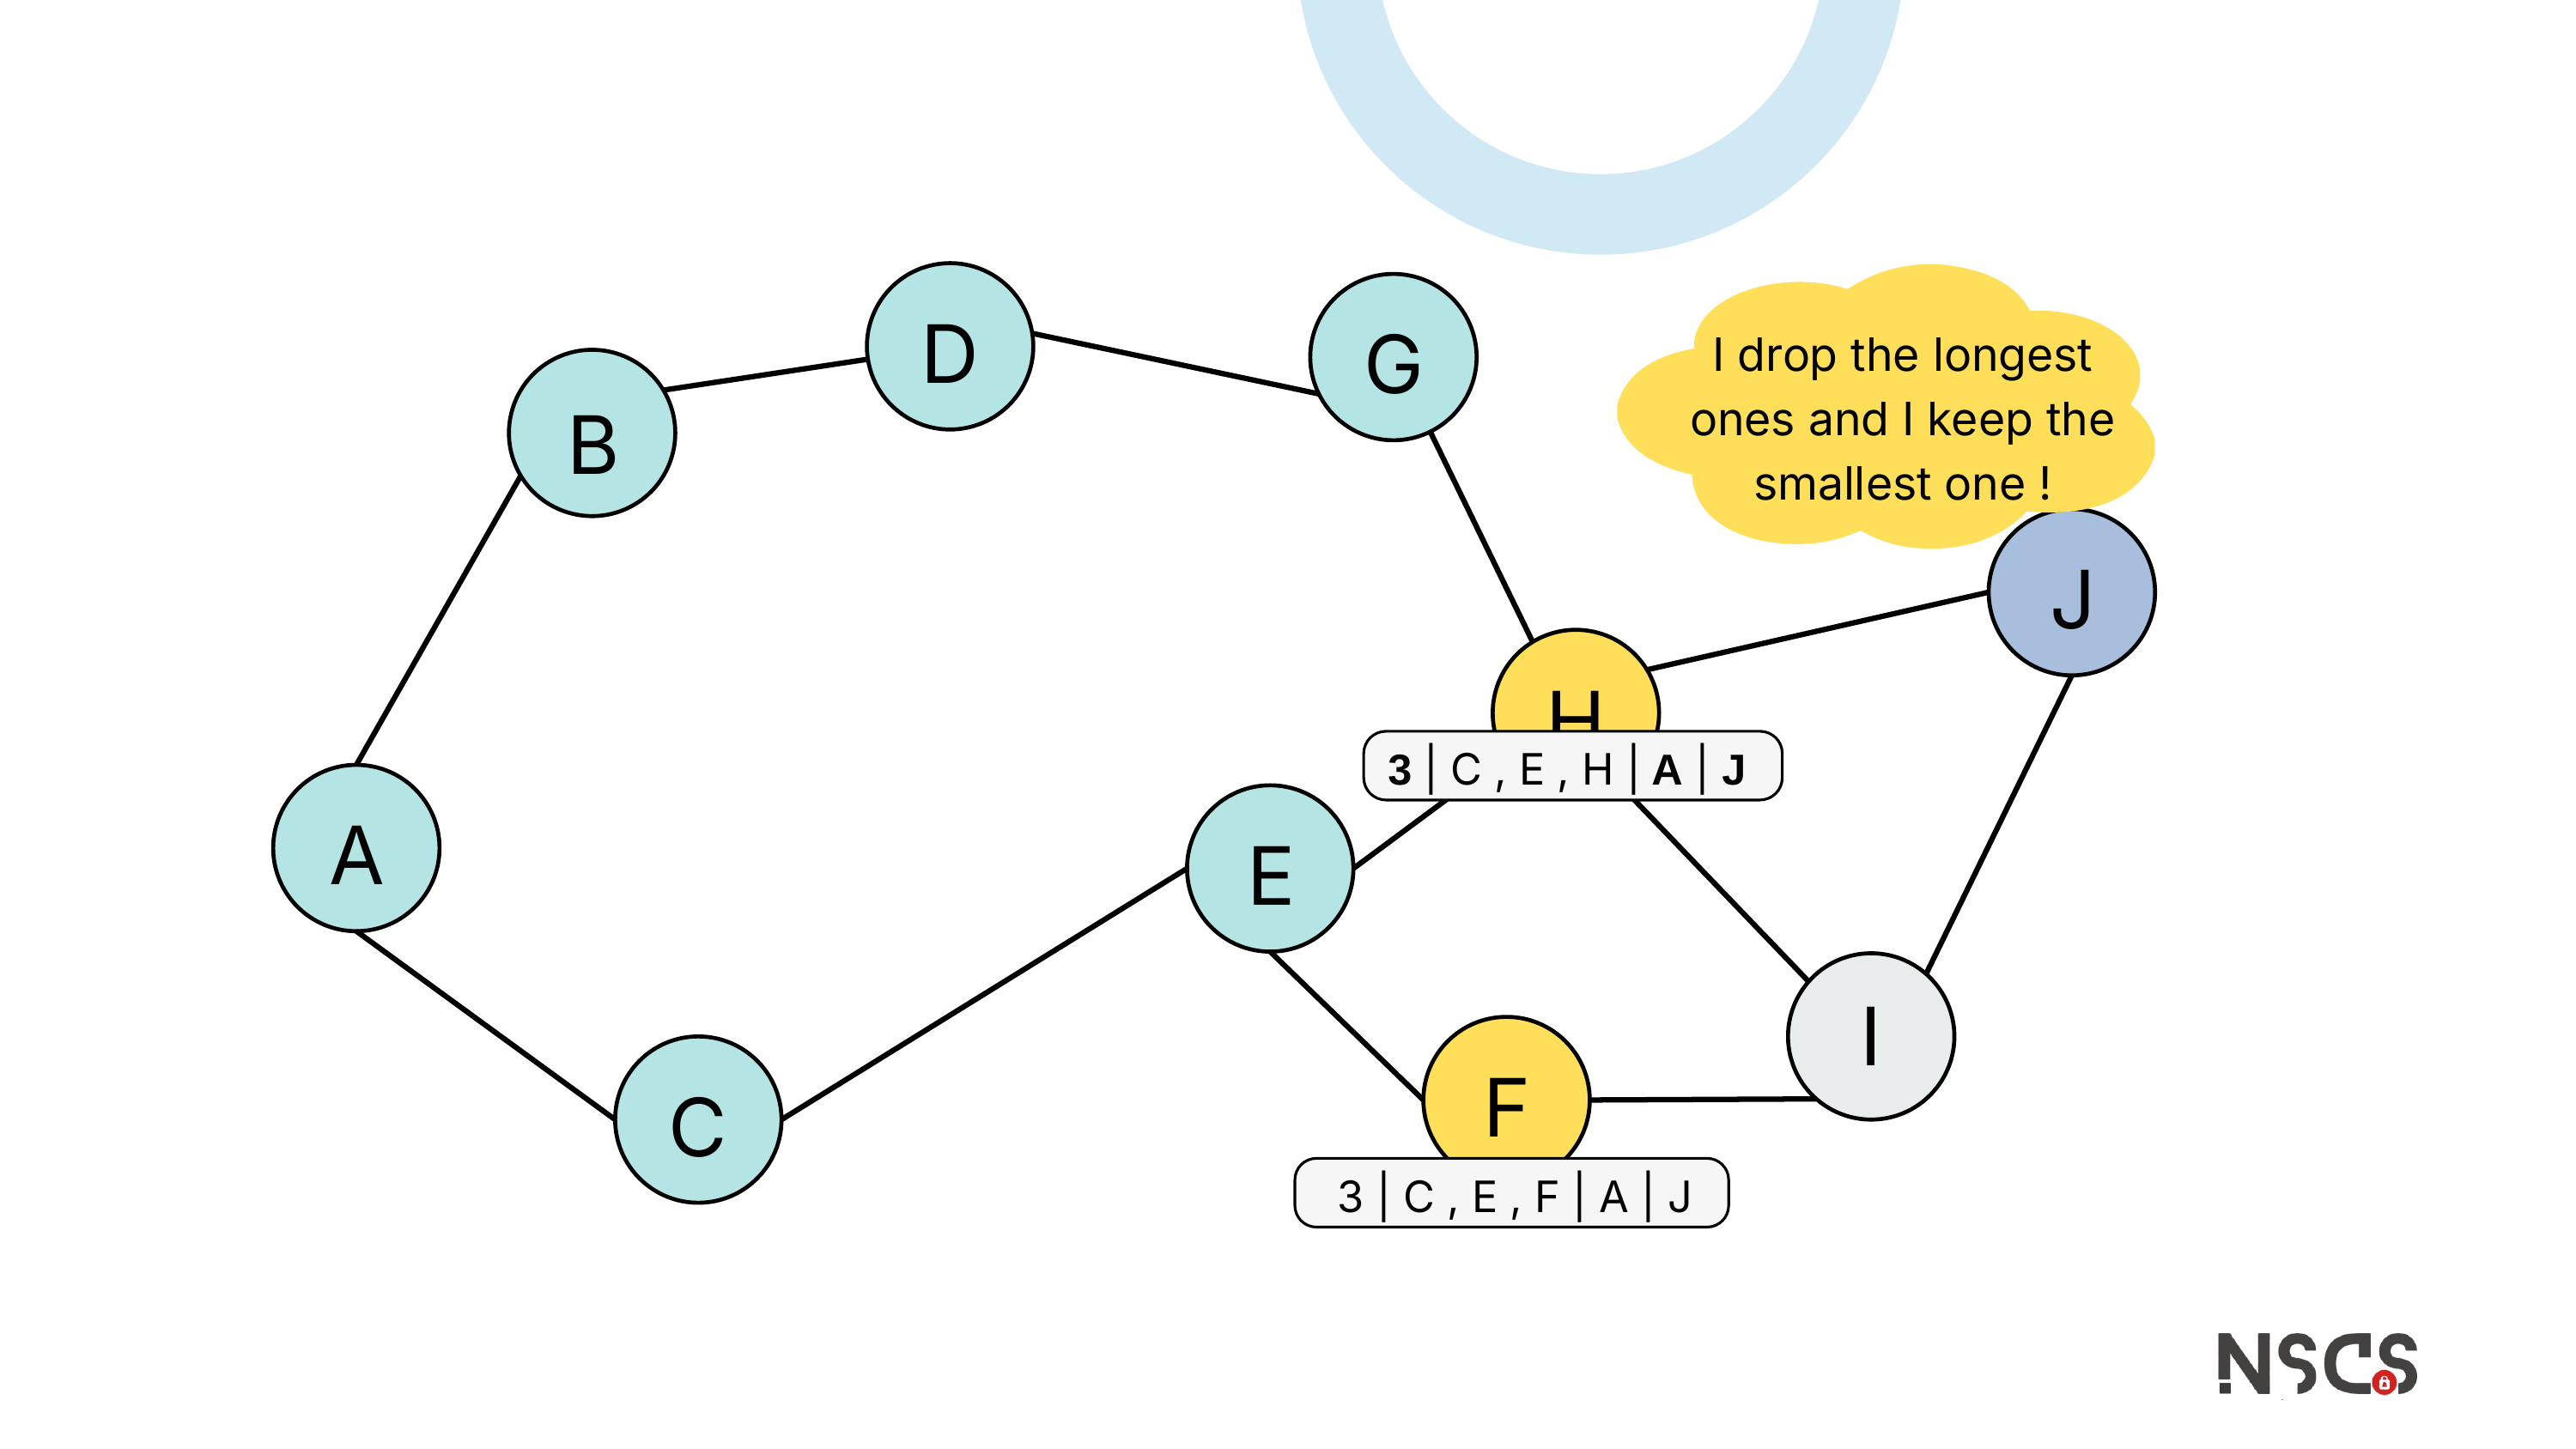

D
G
I drop the longest ones and I keep the smallest one !

B

J

H

3 | C , E , H | A | J

A
E

I

F
C

3 | C , E , F | A | J